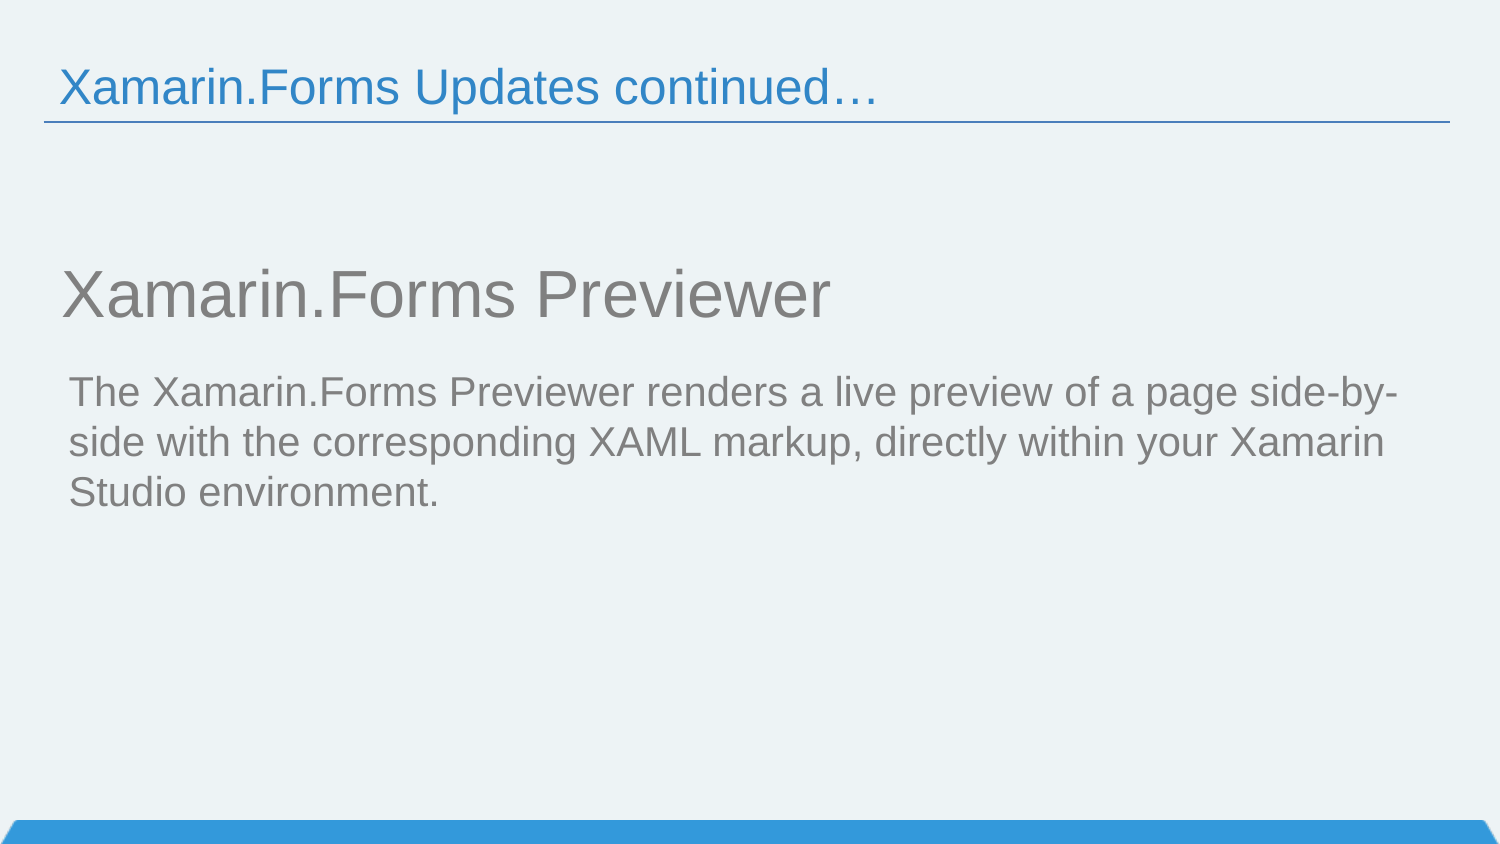

# Xamarin.Forms Updates continued…

Xamarin.Forms Previewer
The Xamarin.Forms Previewer renders a live preview of a page side-by-side with the corresponding XAML markup, directly within your Xamarin Studio environment.